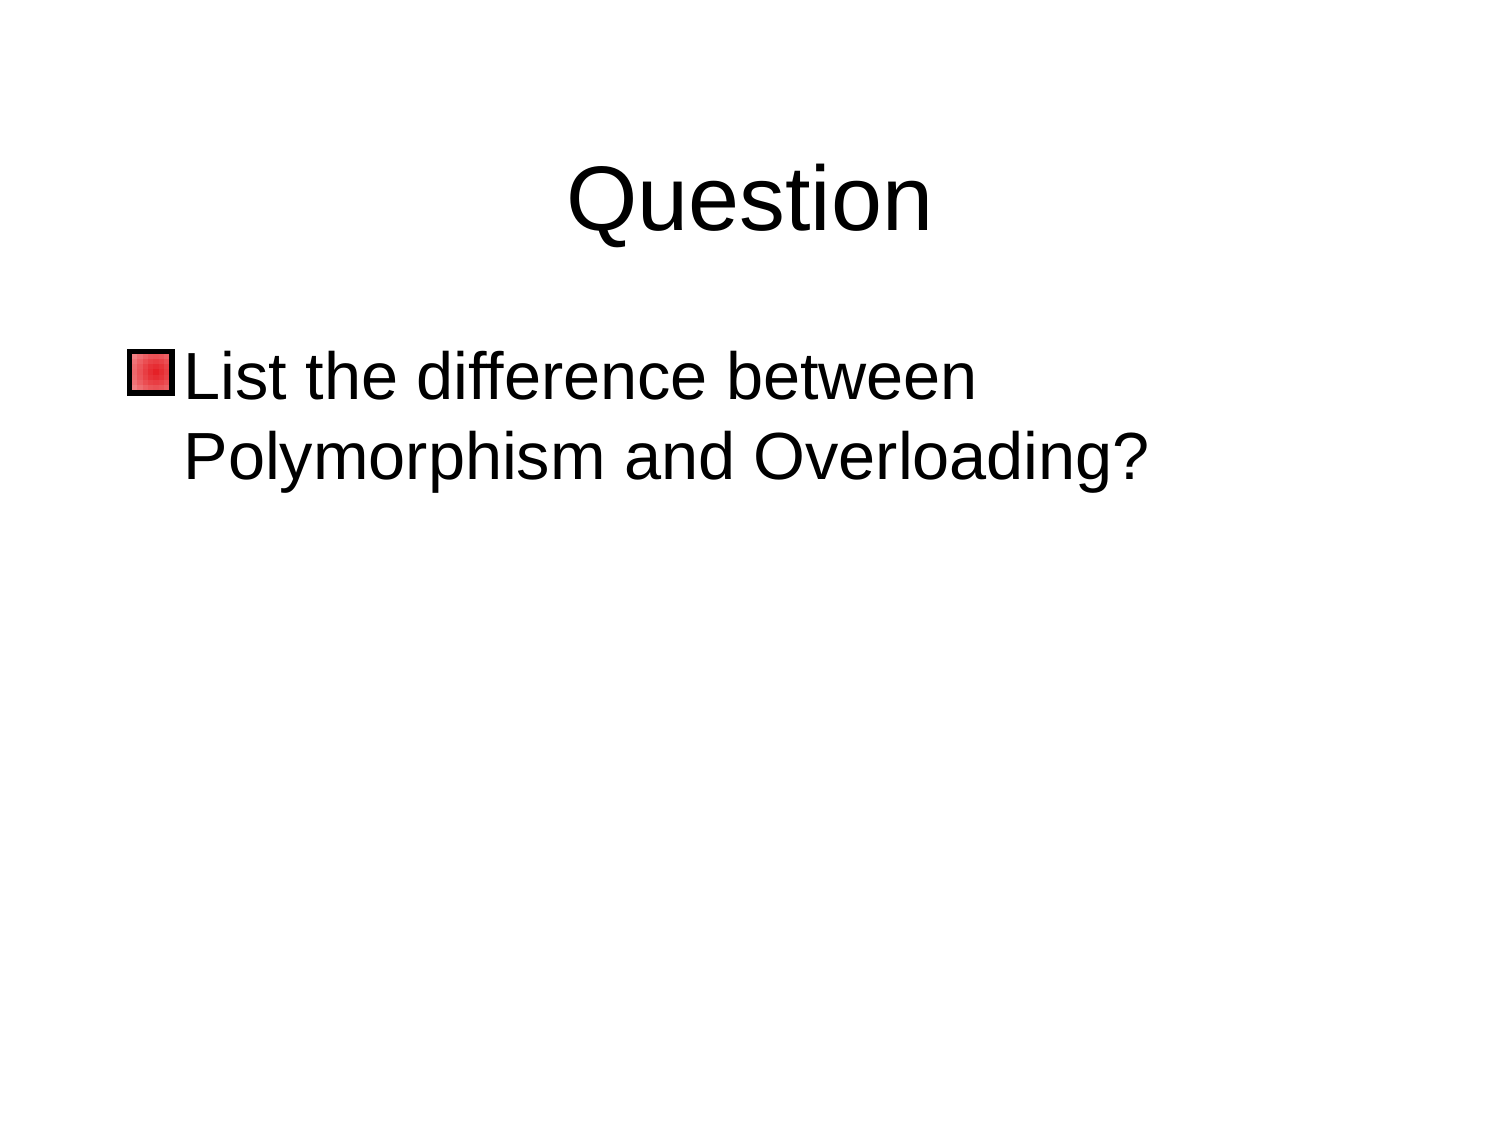

# Question
List the difference between Polymorphism and Overloading?